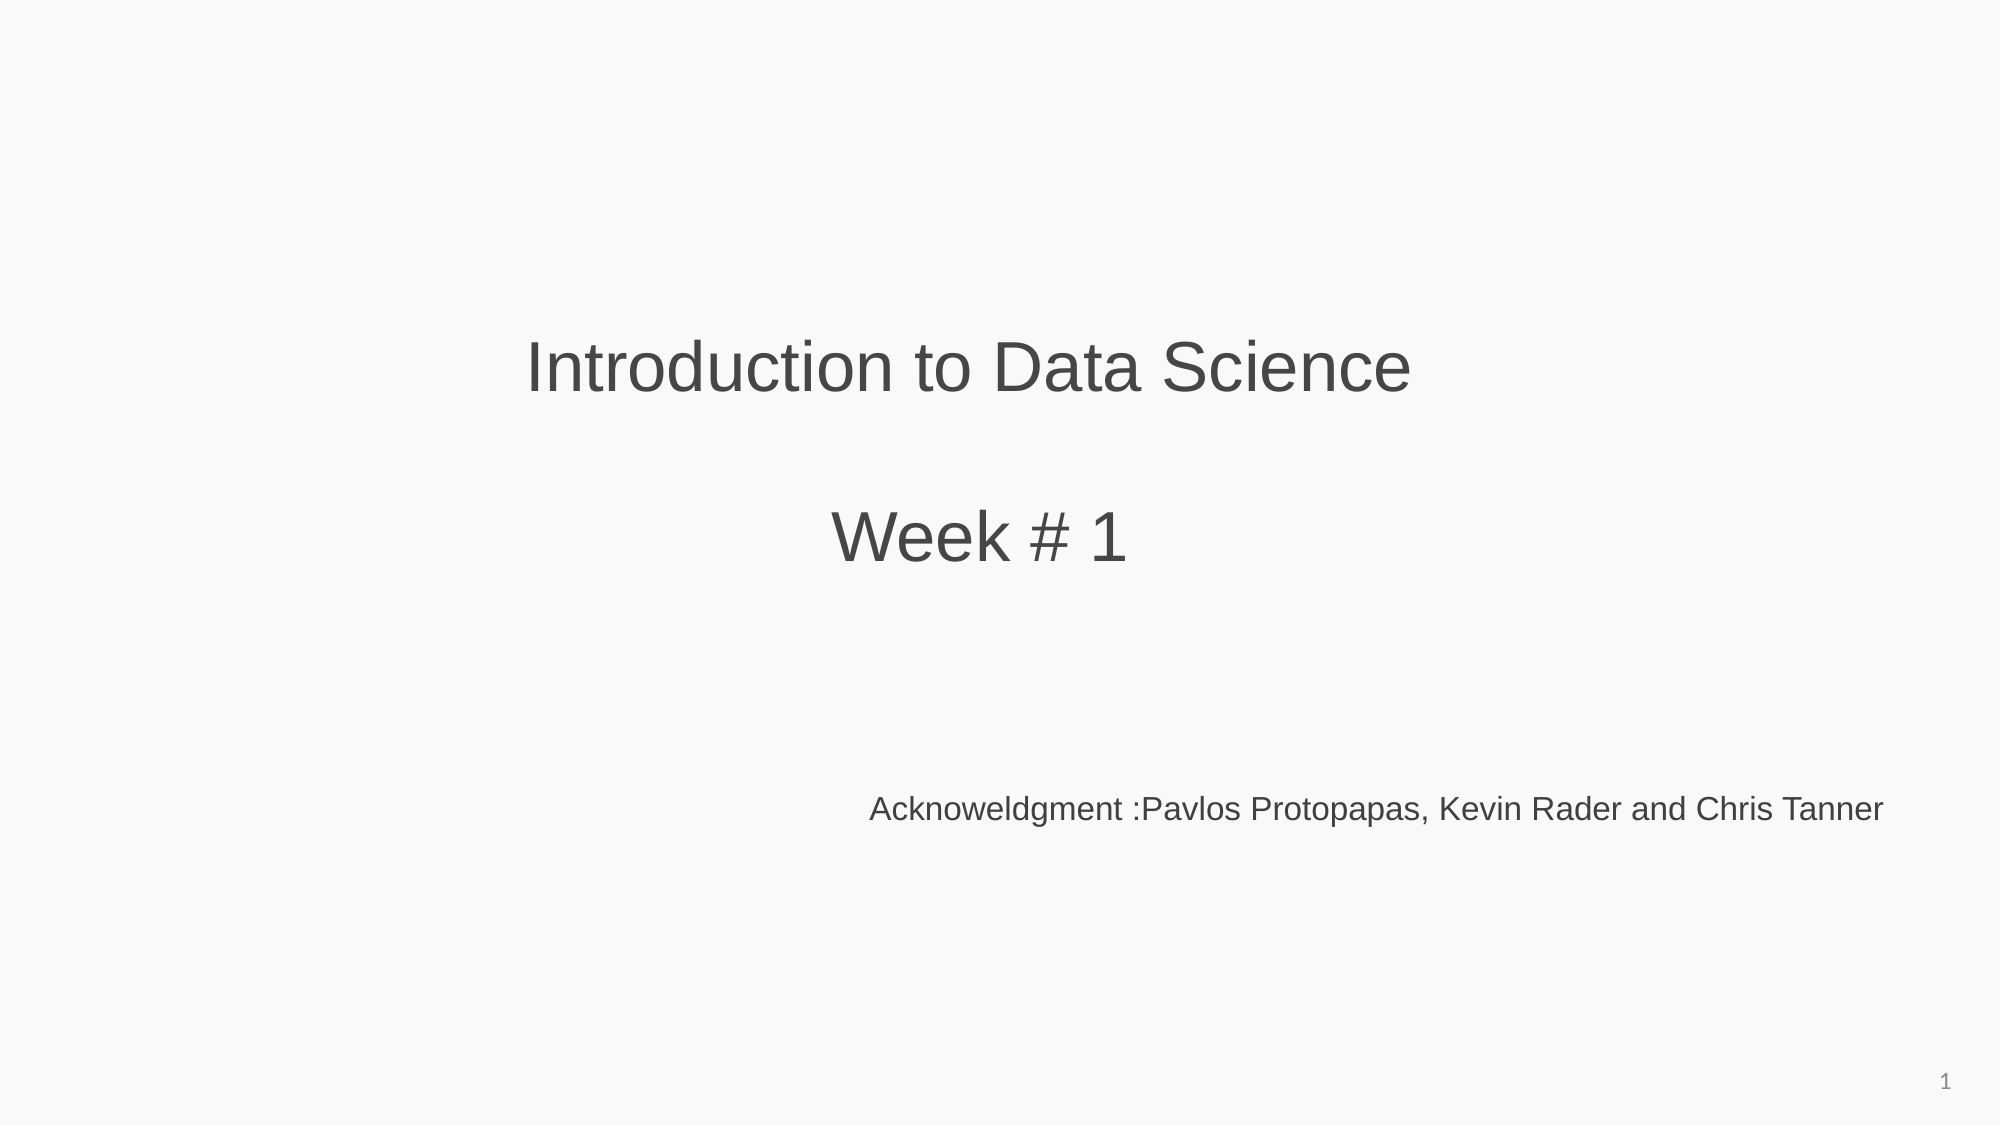

# Introduction to Data Science Week # 1
1